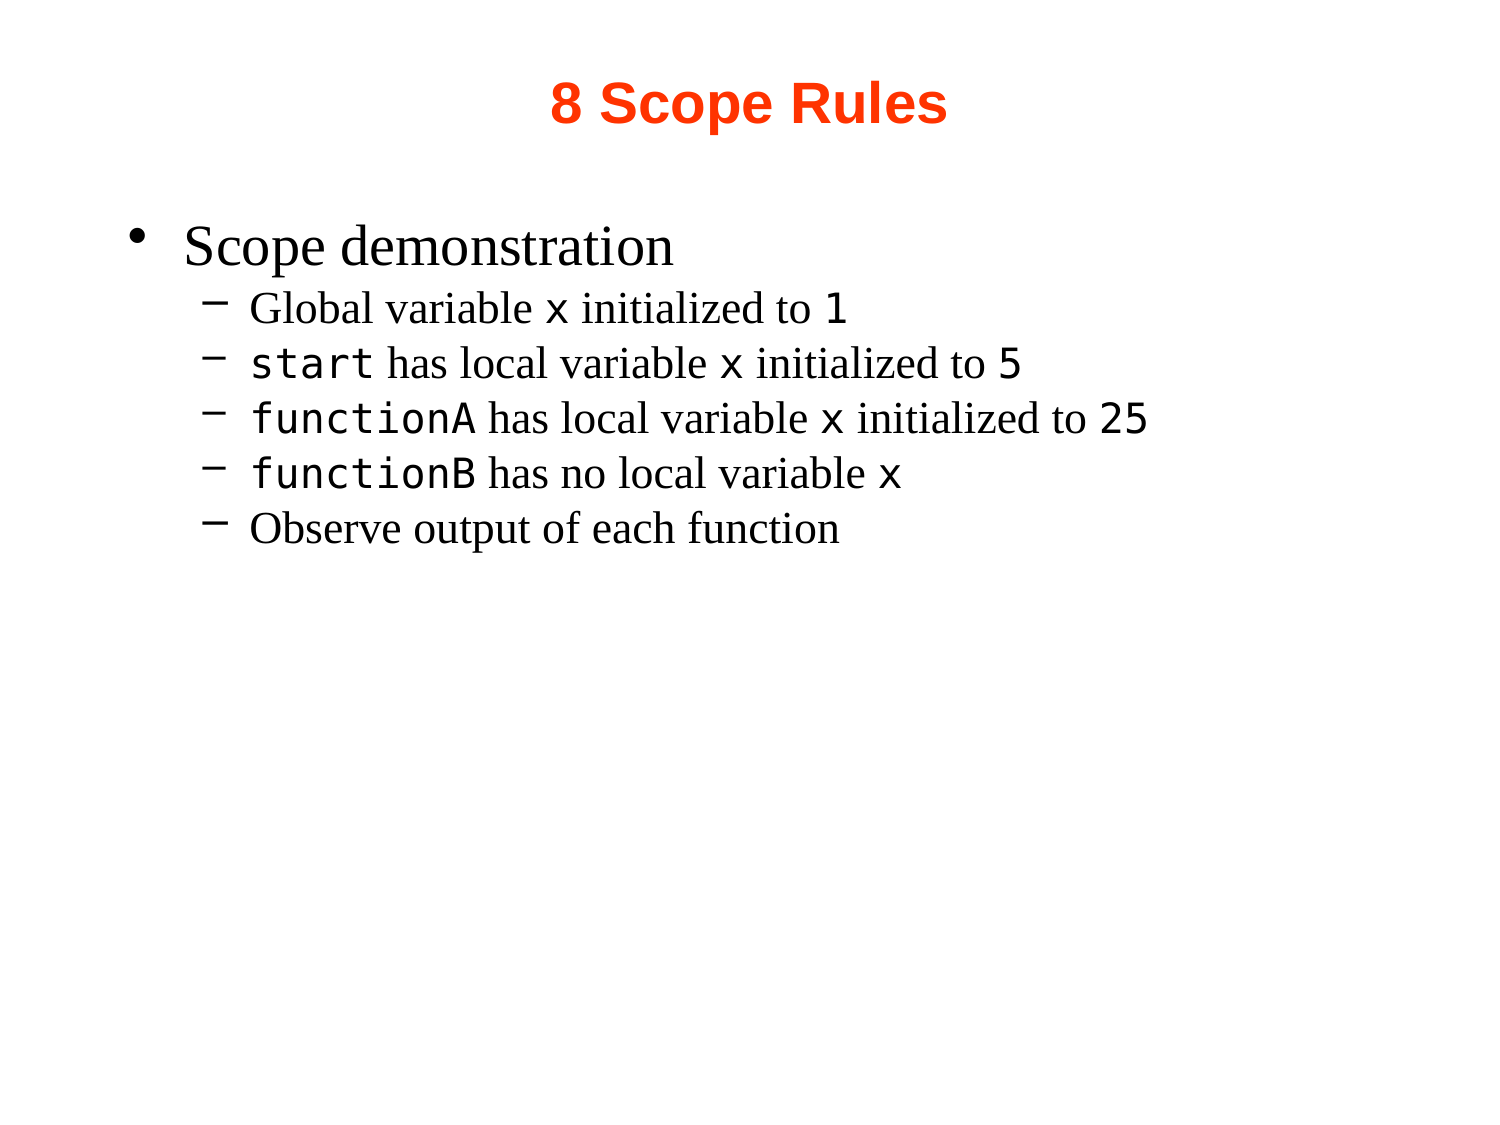

43
# 8 Scope Rules
Scope demonstration
Global variable x initialized to 1
start has local variable x initialized to 5
functionA has local variable x initialized to 25
functionB has no local variable x
Observe output of each function